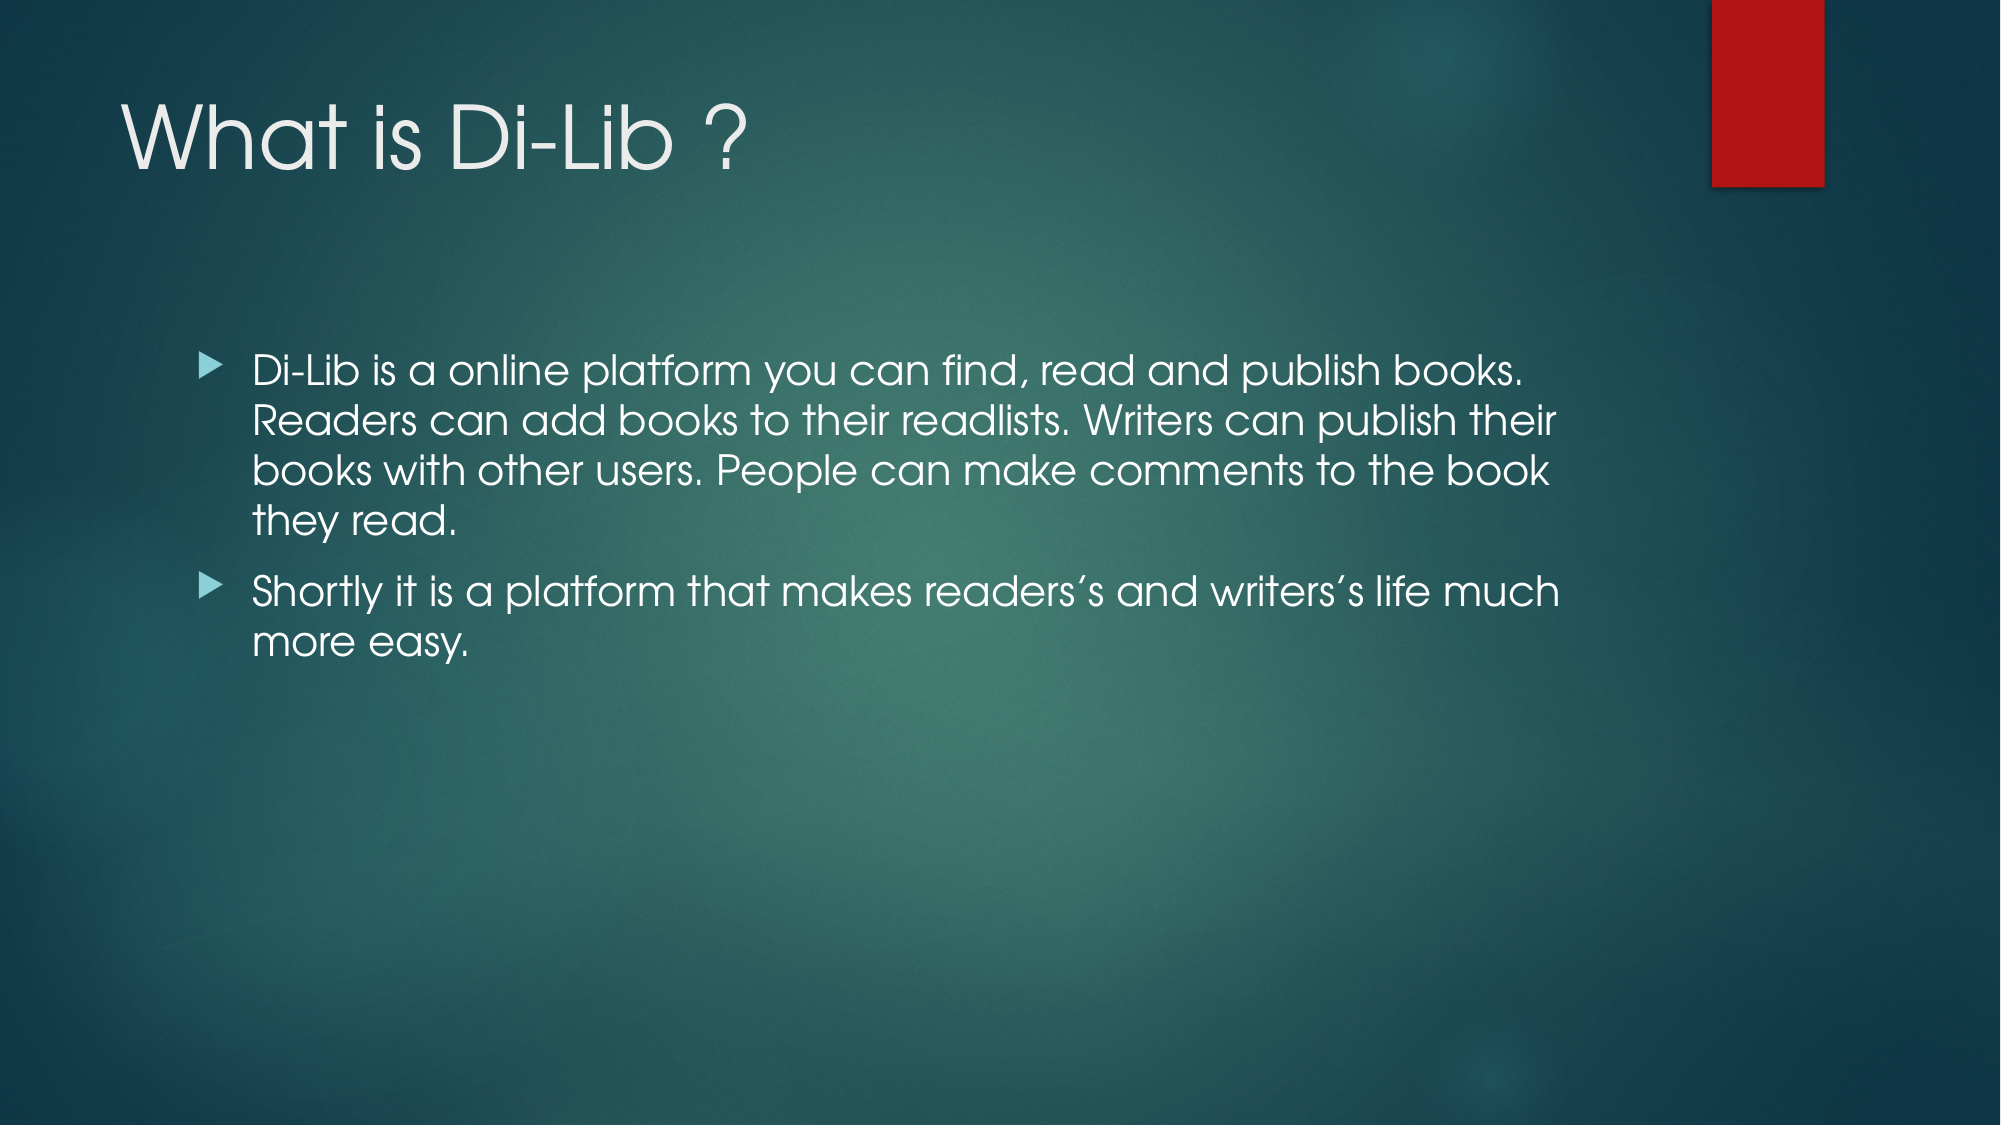

What is Di-Lib ?
Di-Lib is a online platform you can find, read and publish books. Readers can add books to their readlists. Writers can publish their books with other users. People can make comments to the book they read.
Shortly it is a platform that makes readers’s and writers’s life much more easy.